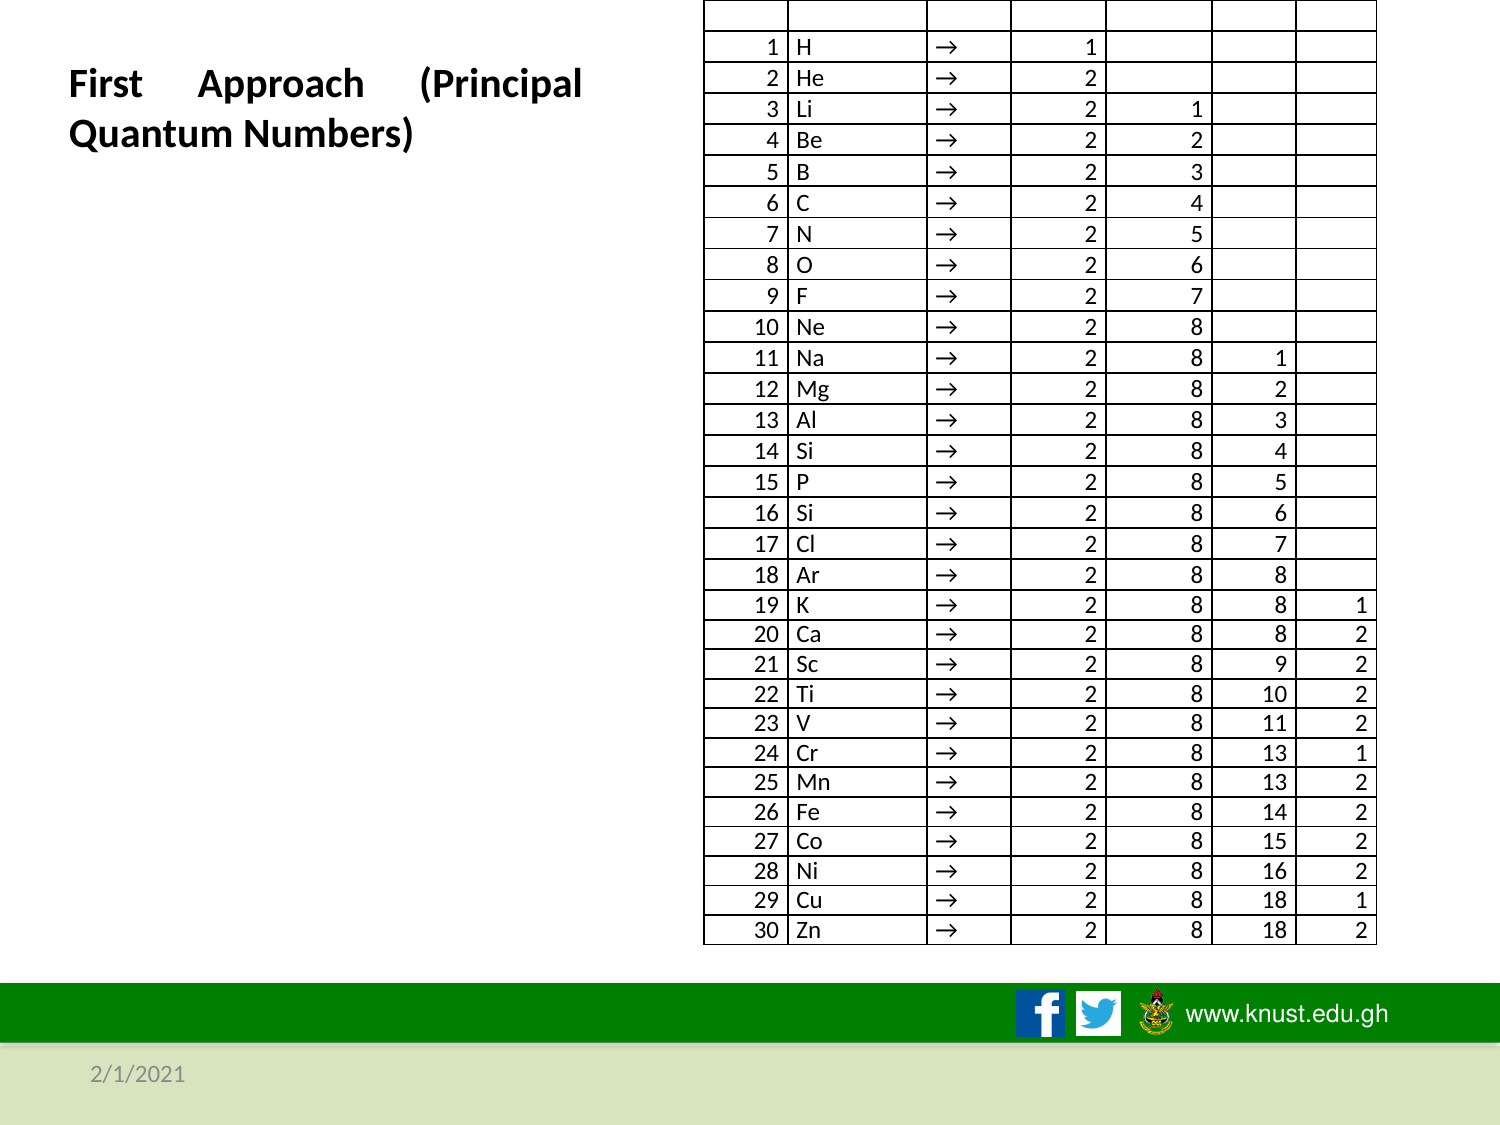

|  |  |  |  |  |  |  |
| --- | --- | --- | --- | --- | --- | --- |
| 1 | H | → | 1 |  |  |  |
| 2 | He | → | 2 |  |  |  |
| 3 | Li | → | 2 | 1 |  |  |
| 4 | Be | → | 2 | 2 |  |  |
| 5 | B | → | 2 | 3 |  |  |
| 6 | C | → | 2 | 4 |  |  |
| 7 | N | → | 2 | 5 |  |  |
| 8 | O | → | 2 | 6 |  |  |
| 9 | F | → | 2 | 7 |  |  |
| 10 | Ne | → | 2 | 8 |  |  |
| 11 | Na | → | 2 | 8 | 1 |  |
| 12 | Mg | → | 2 | 8 | 2 |  |
| 13 | Al | → | 2 | 8 | 3 |  |
| 14 | Si | → | 2 | 8 | 4 |  |
| 15 | P | → | 2 | 8 | 5 |  |
| 16 | Si | → | 2 | 8 | 6 |  |
| 17 | Cl | → | 2 | 8 | 7 |  |
| 18 | Ar | → | 2 | 8 | 8 |  |
| 19 | K | → | 2 | 8 | 8 | 1 |
| 20 | Ca | → | 2 | 8 | 8 | 2 |
| 21 | Sc | → | 2 | 8 | 9 | 2 |
| 22 | Ti | → | 2 | 8 | 10 | 2 |
| 23 | V | → | 2 | 8 | 11 | 2 |
| 24 | Cr | → | 2 | 8 | 13 | 1 |
| 25 | Mn | → | 2 | 8 | 13 | 2 |
| 26 | Fe | → | 2 | 8 | 14 | 2 |
| 27 | Co | → | 2 | 8 | 15 | 2 |
| 28 | Ni | → | 2 | 8 | 16 | 2 |
| 29 | Cu | → | 2 | 8 | 18 | 1 |
| 30 | Zn | → | 2 | 8 | 18 | 2 |
First Approach (Principal Quantum Numbers)
2/1/2021
17